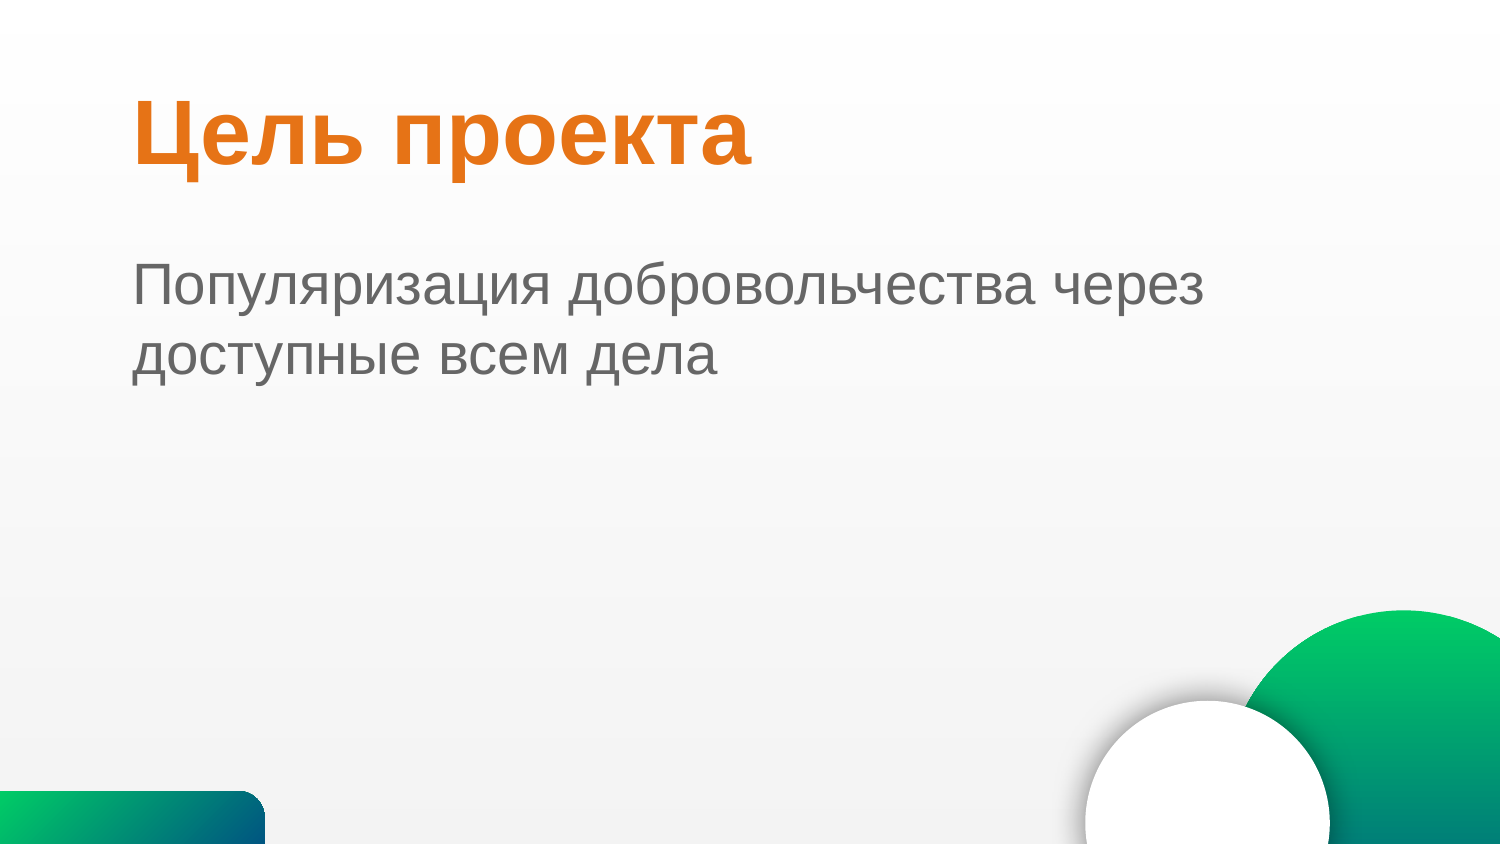

# Цель проекта
Популяризация добровольчества через доступные всем дела